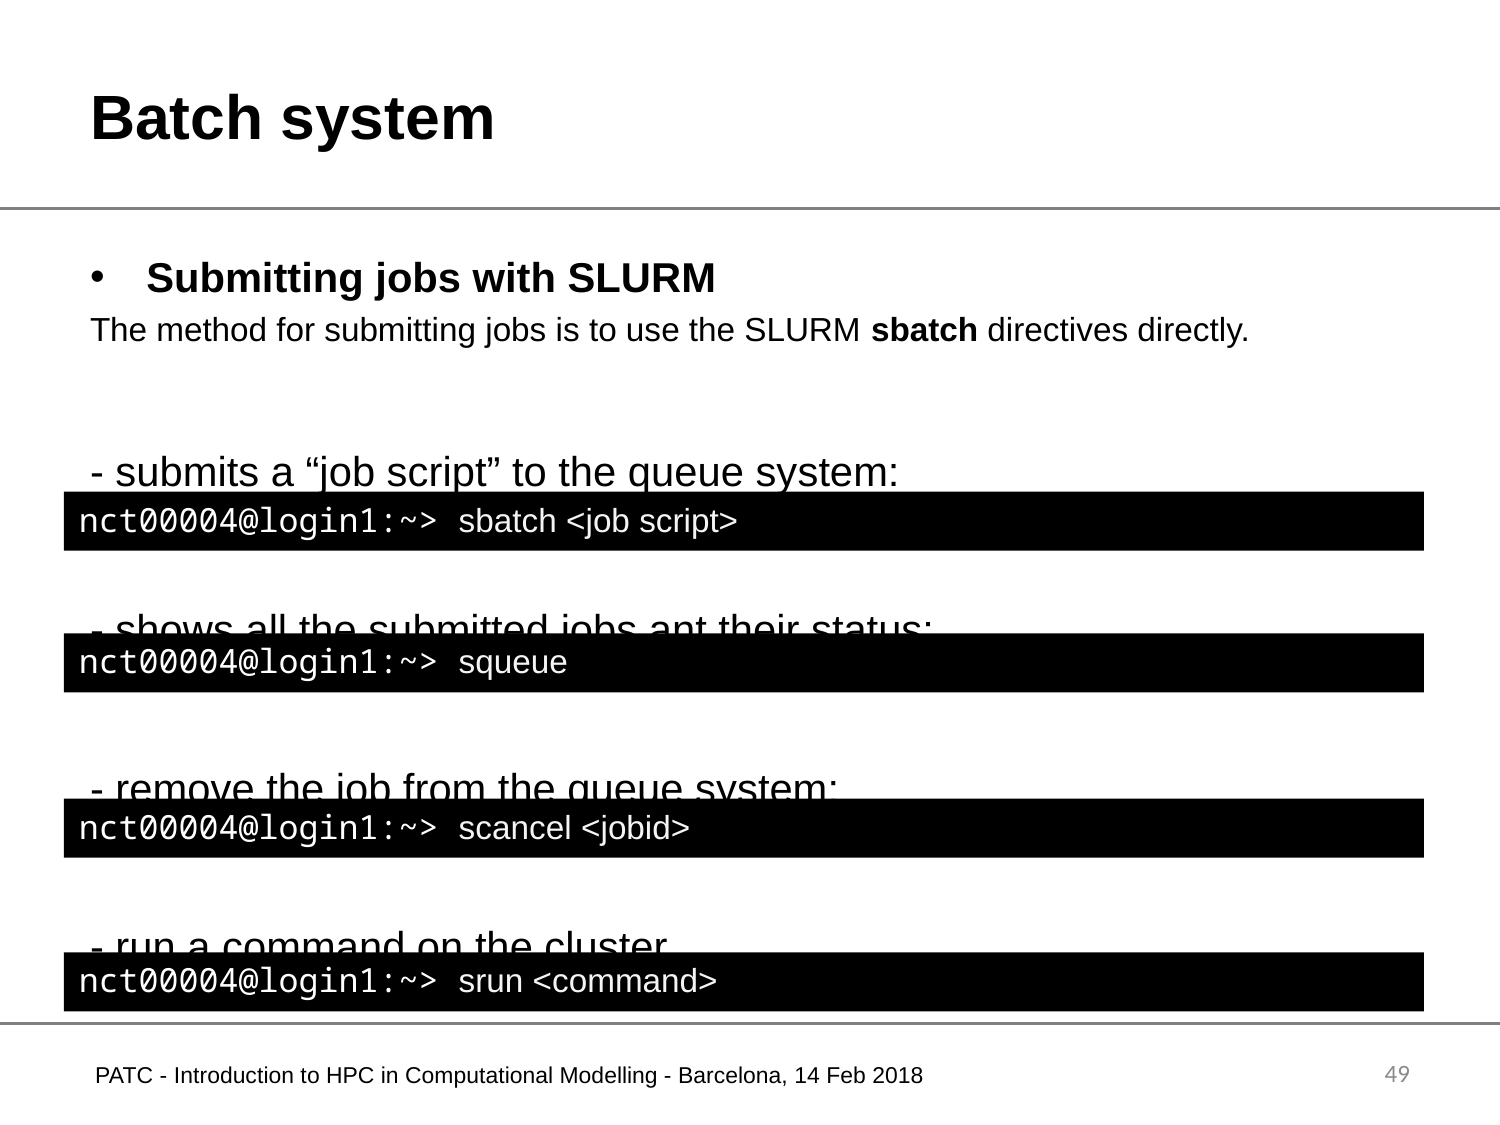

# Batch system
Submitting jobs with SLURM
The method for submitting jobs is to use the SLURM sbatch directives directly.

- submits a “job script” to the queue system:
- shows all the submitted jobs ant their status:
- remove the job from the queue system:
- run a command on the cluster
nct00004@login1:~> sbatch <job script>
nct00004@login1:~> squeue
nct00004@login1:~> scancel <jobid>

nct00004@login1:~> srun <command>

49